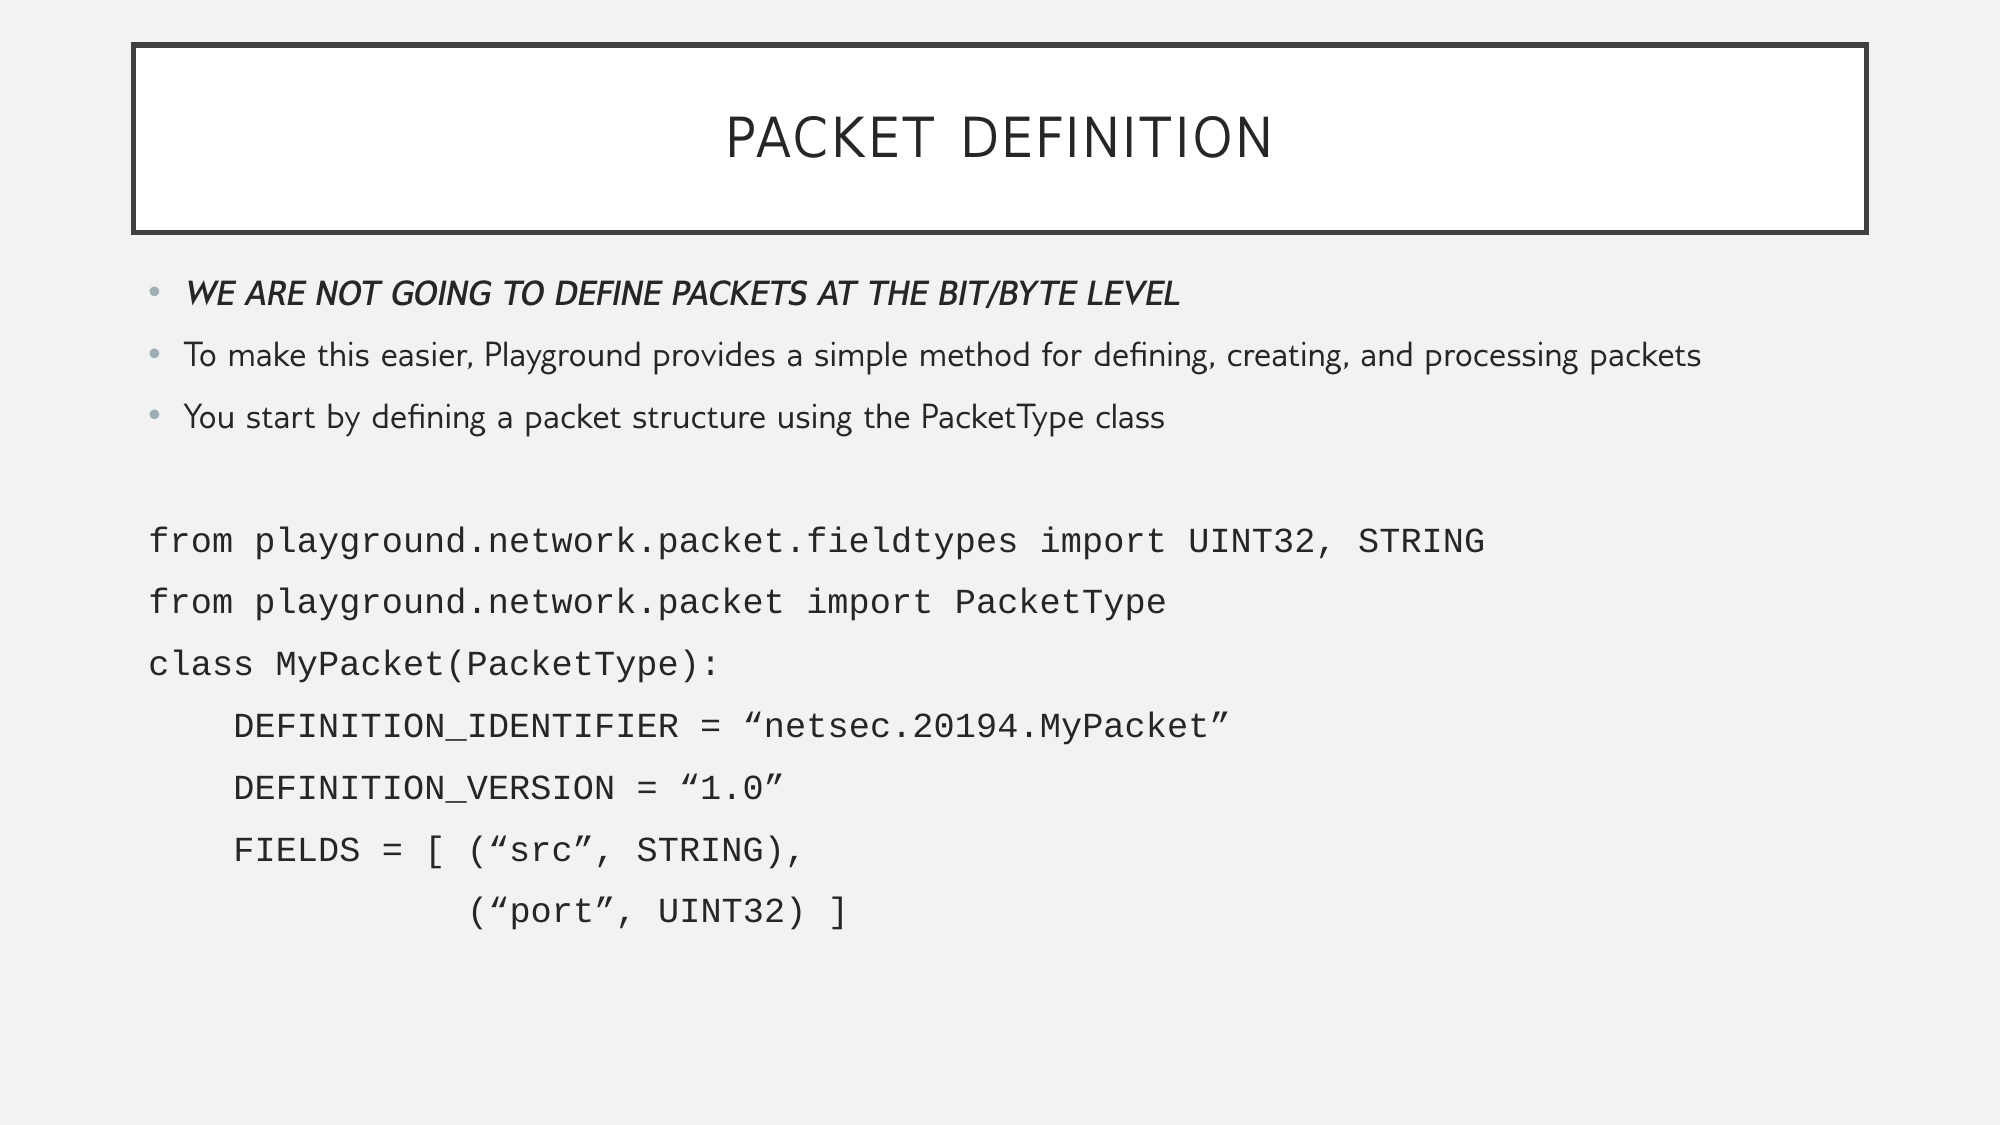

# Packet Definition
WE ARE NOT GOING TO DEFINE PACKETS AT THE BIT/BYTE LEVEL
To make this easier, Playground provides a simple method for defining, creating, and processing packets
You start by defining a packet structure using the PacketType class

from playground.network.packet.fieldtypes import UINT32, STRING
from playground.network.packet import PacketType
class MyPacket(PacketType):
    DEFINITION_IDENTIFIER = “netsec.20194.MyPacket”
    DEFINITION_VERSION = “1.0”
    FIELDS = [ (“src”, STRING),
               (“port”, UINT32) ]